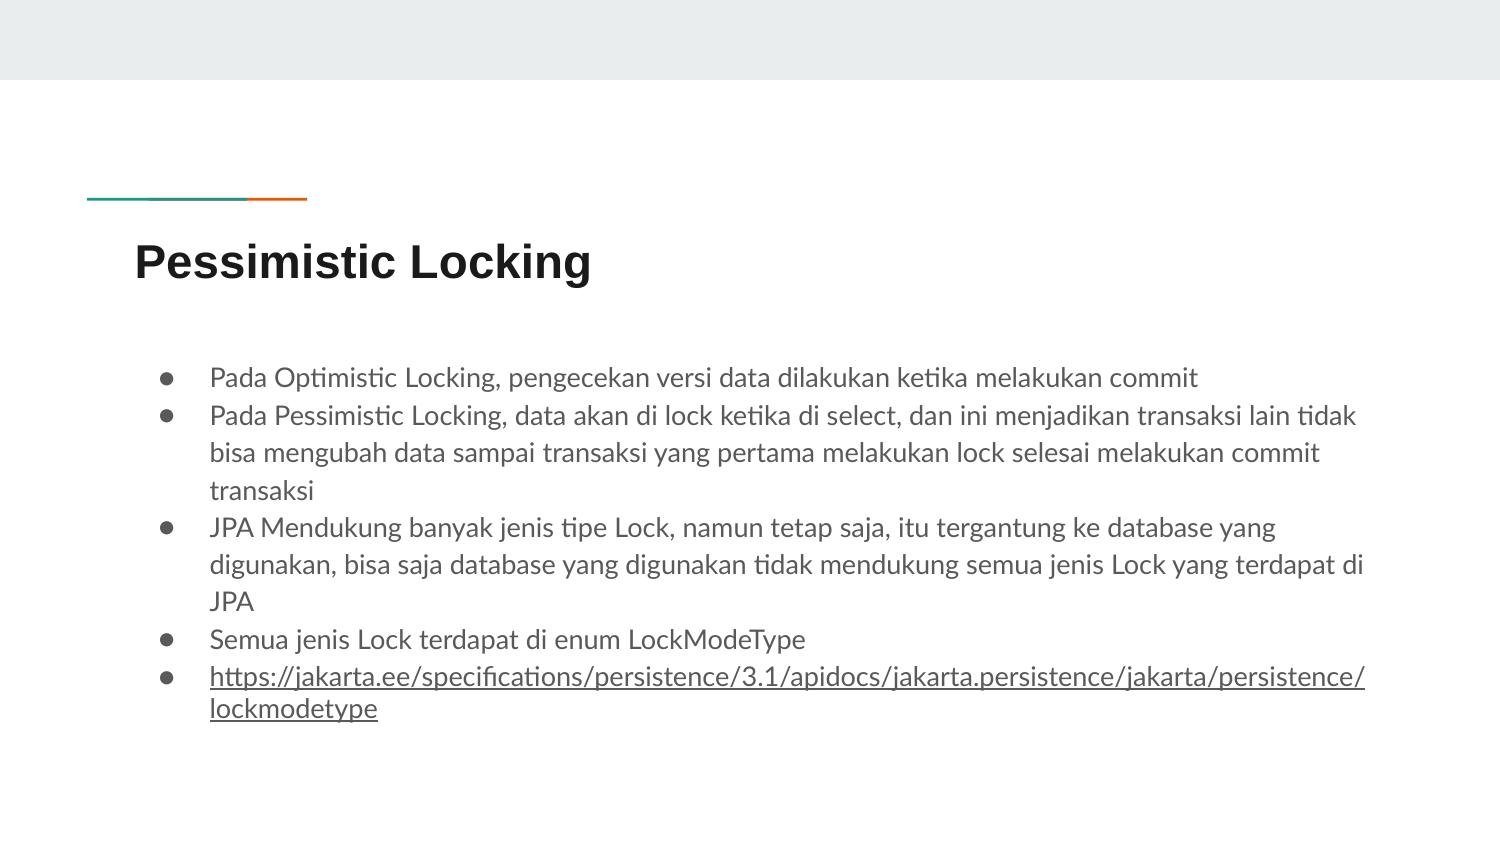

# Pessimistic Locking
Pada Optimistic Locking, pengecekan versi data dilakukan ketika melakukan commit
Pada Pessimistic Locking, data akan di lock ketika di select, dan ini menjadikan transaksi lain tidak bisa mengubah data sampai transaksi yang pertama melakukan lock selesai melakukan commit transaksi
JPA Mendukung banyak jenis tipe Lock, namun tetap saja, itu tergantung ke database yang digunakan, bisa saja database yang digunakan tidak mendukung semua jenis Lock yang terdapat di JPA
Semua jenis Lock terdapat di enum LockModeType
https://jakarta.ee/specifications/persistence/3.1/apidocs/jakarta.persistence/jakarta/persistence/lockmodetype